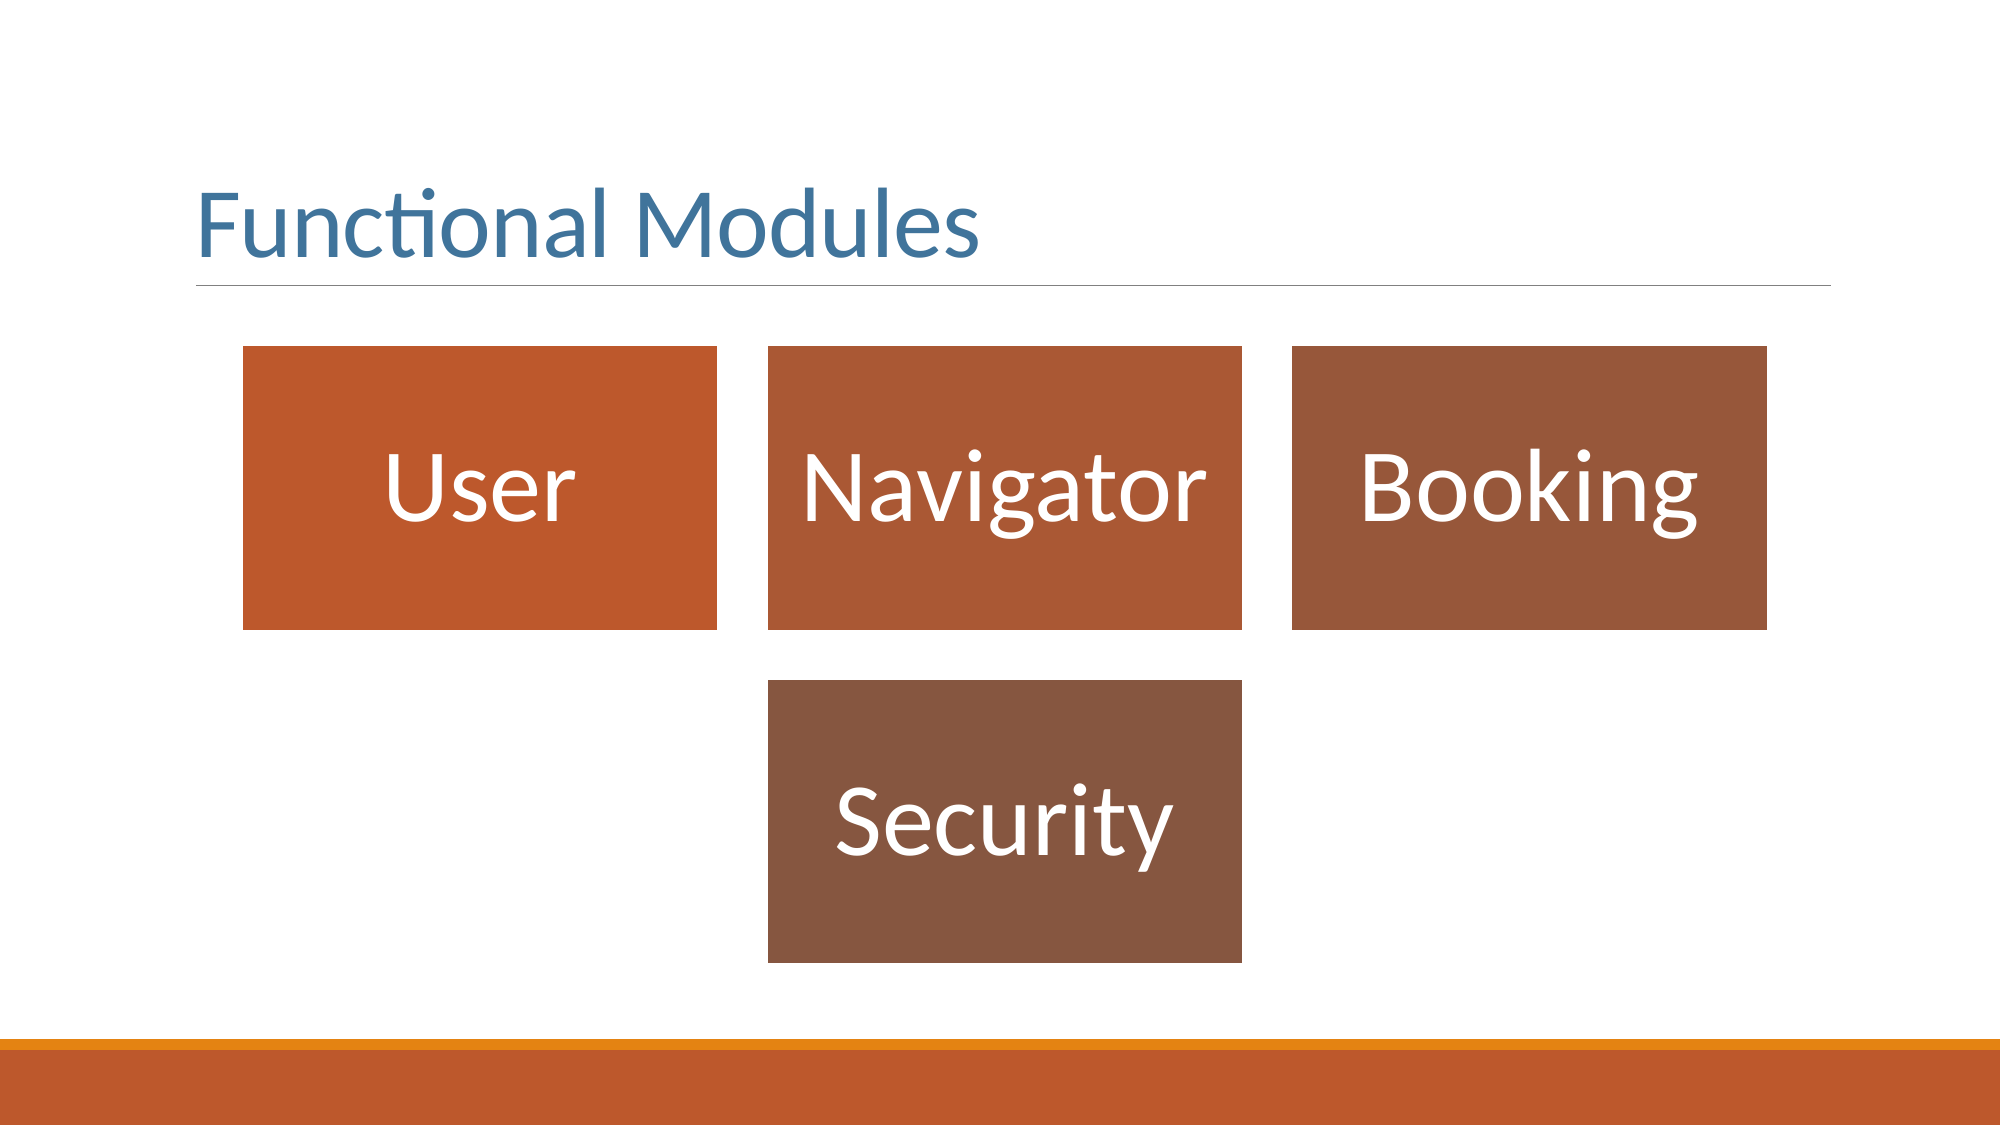

# Functional Modules
User
Navigator
Booking
Security